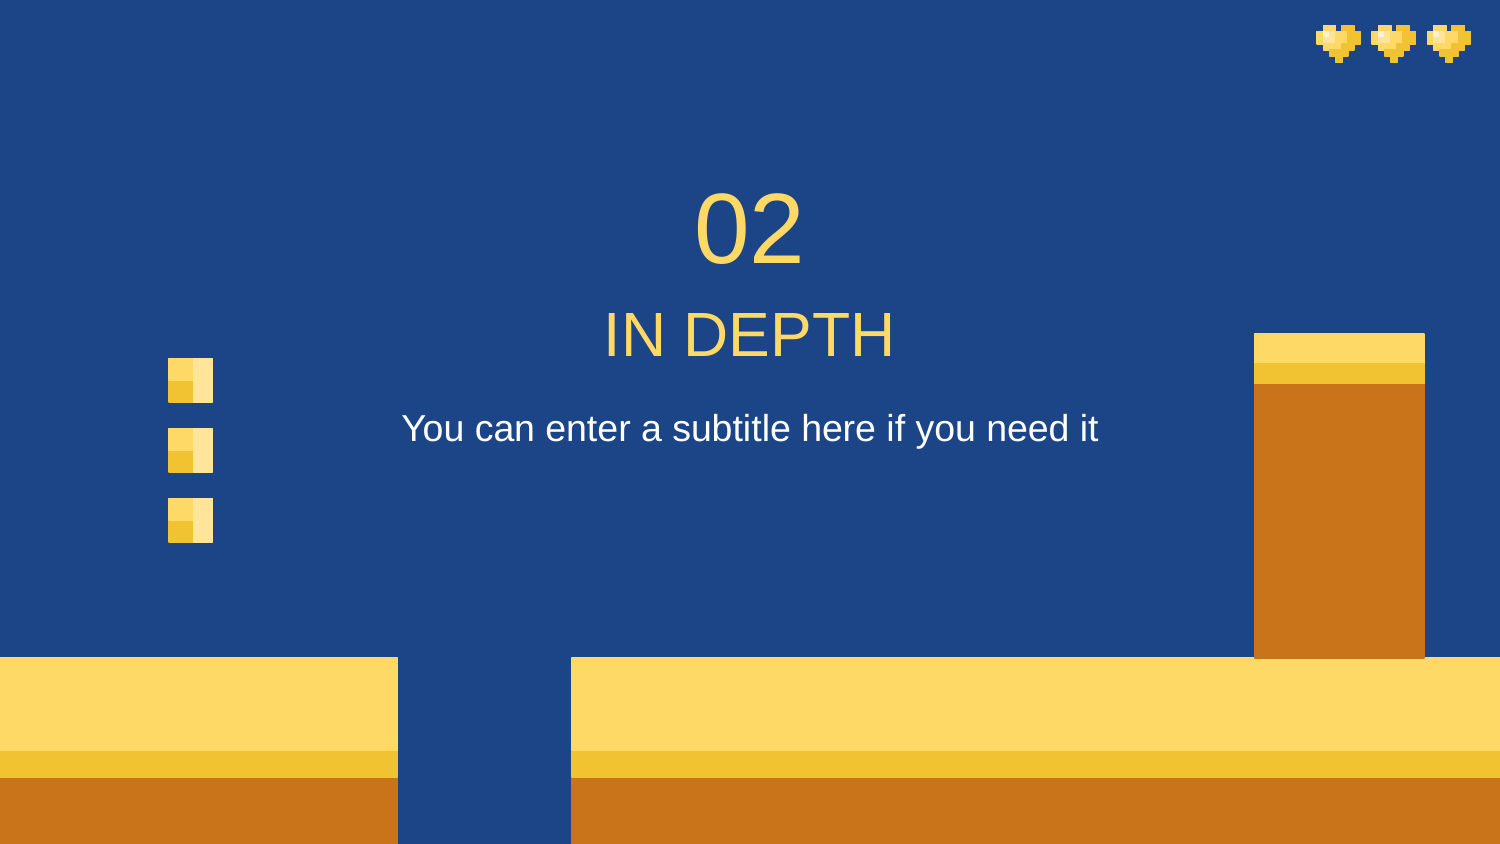

02
# IN DEPTH
You can enter a subtitle here if you need it